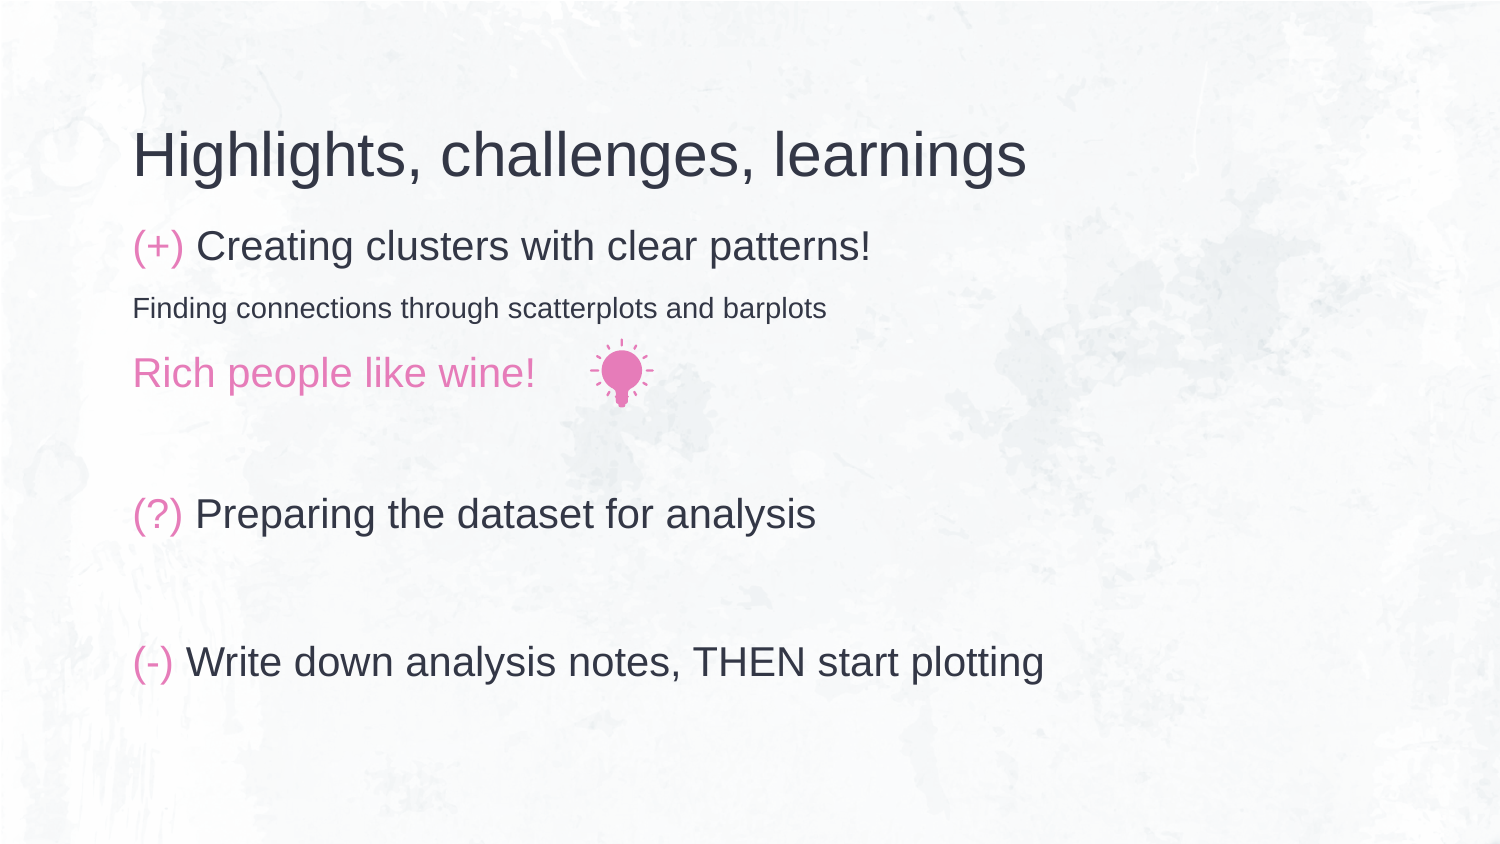

# Highlights, challenges, learnings
(+) Creating clusters with clear patterns!
Finding connections through scatterplots and barplots
Rich people like wine!

(?) Preparing the dataset for analysis

(-) Write down analysis notes, THEN start plotting